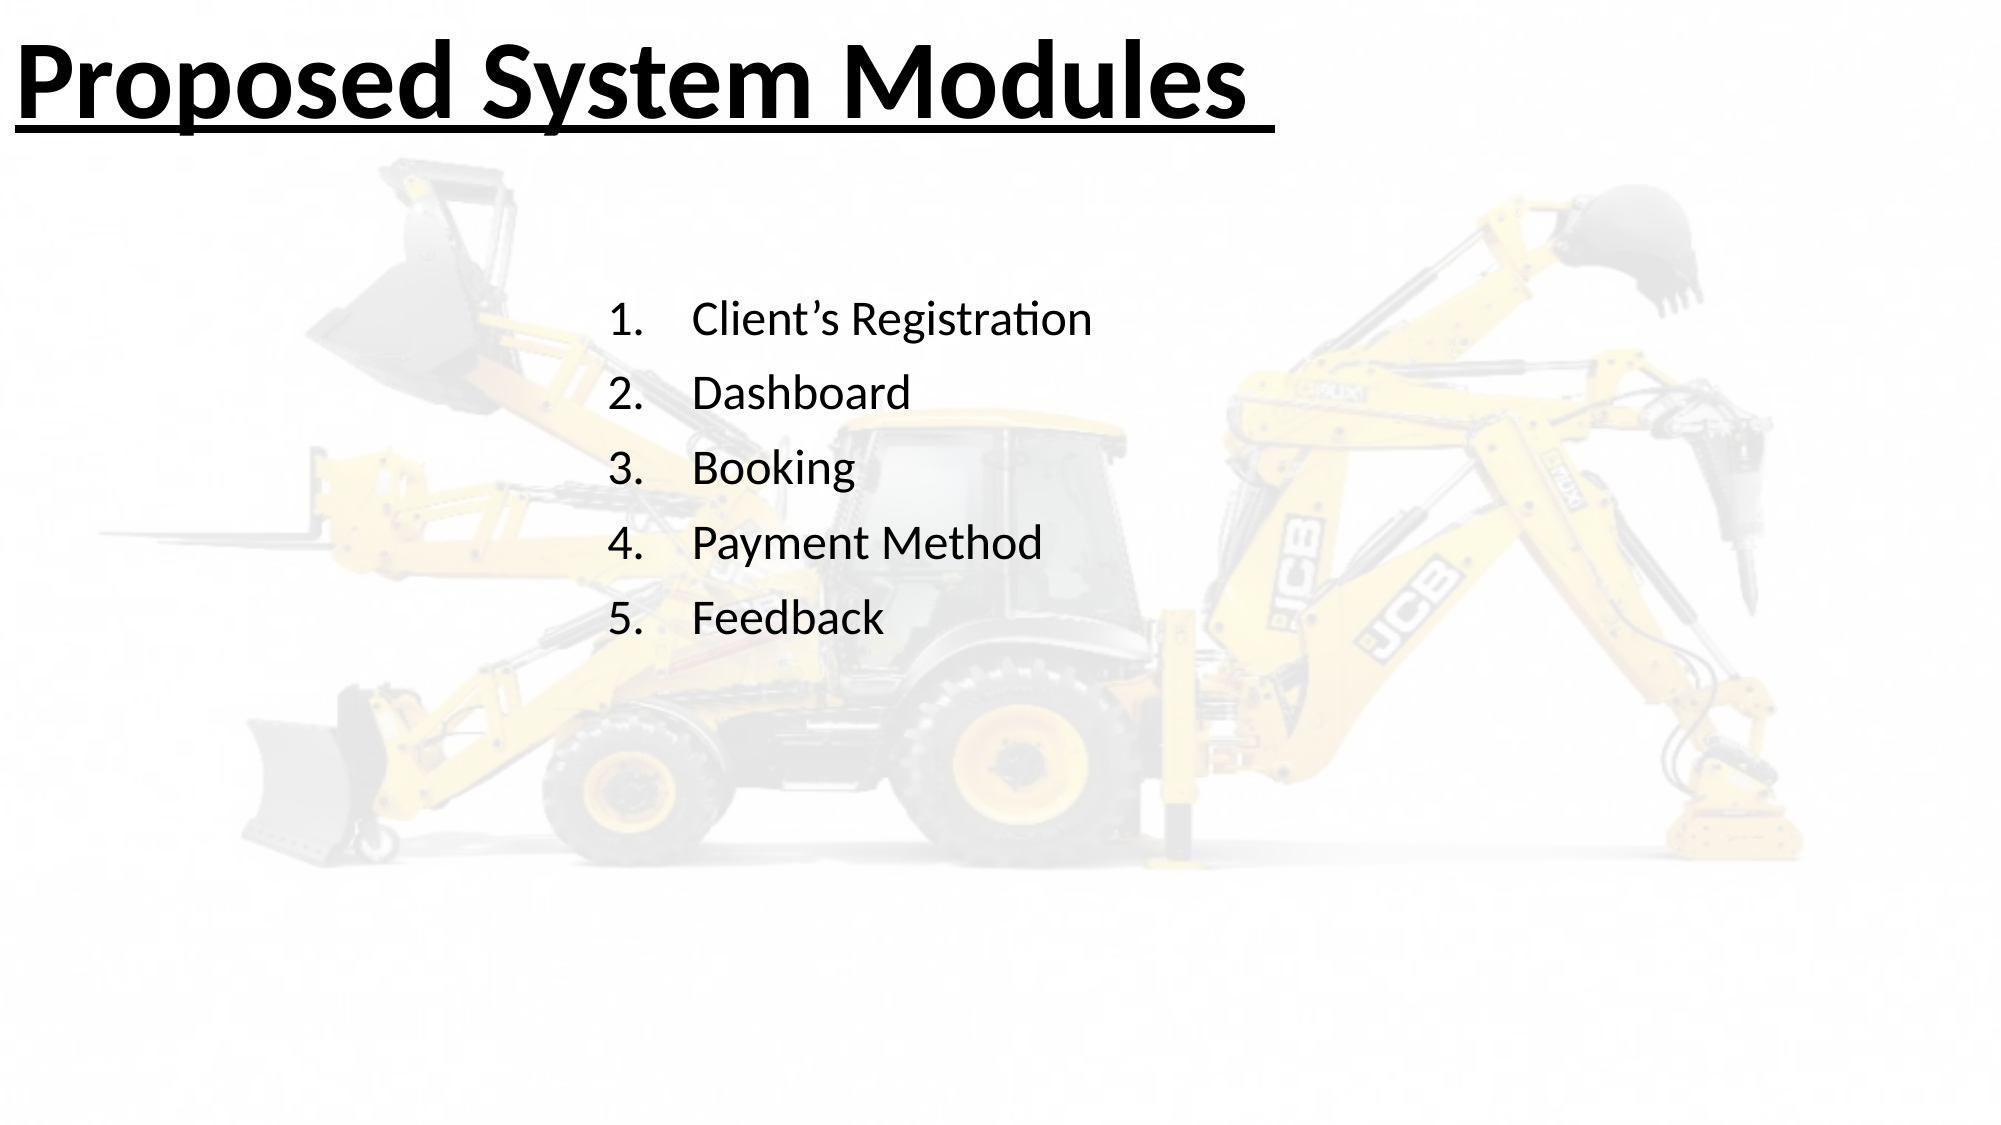

# Proposed System Modules
Client’s Registration
Dashboard
Booking
Payment Method
Feedback